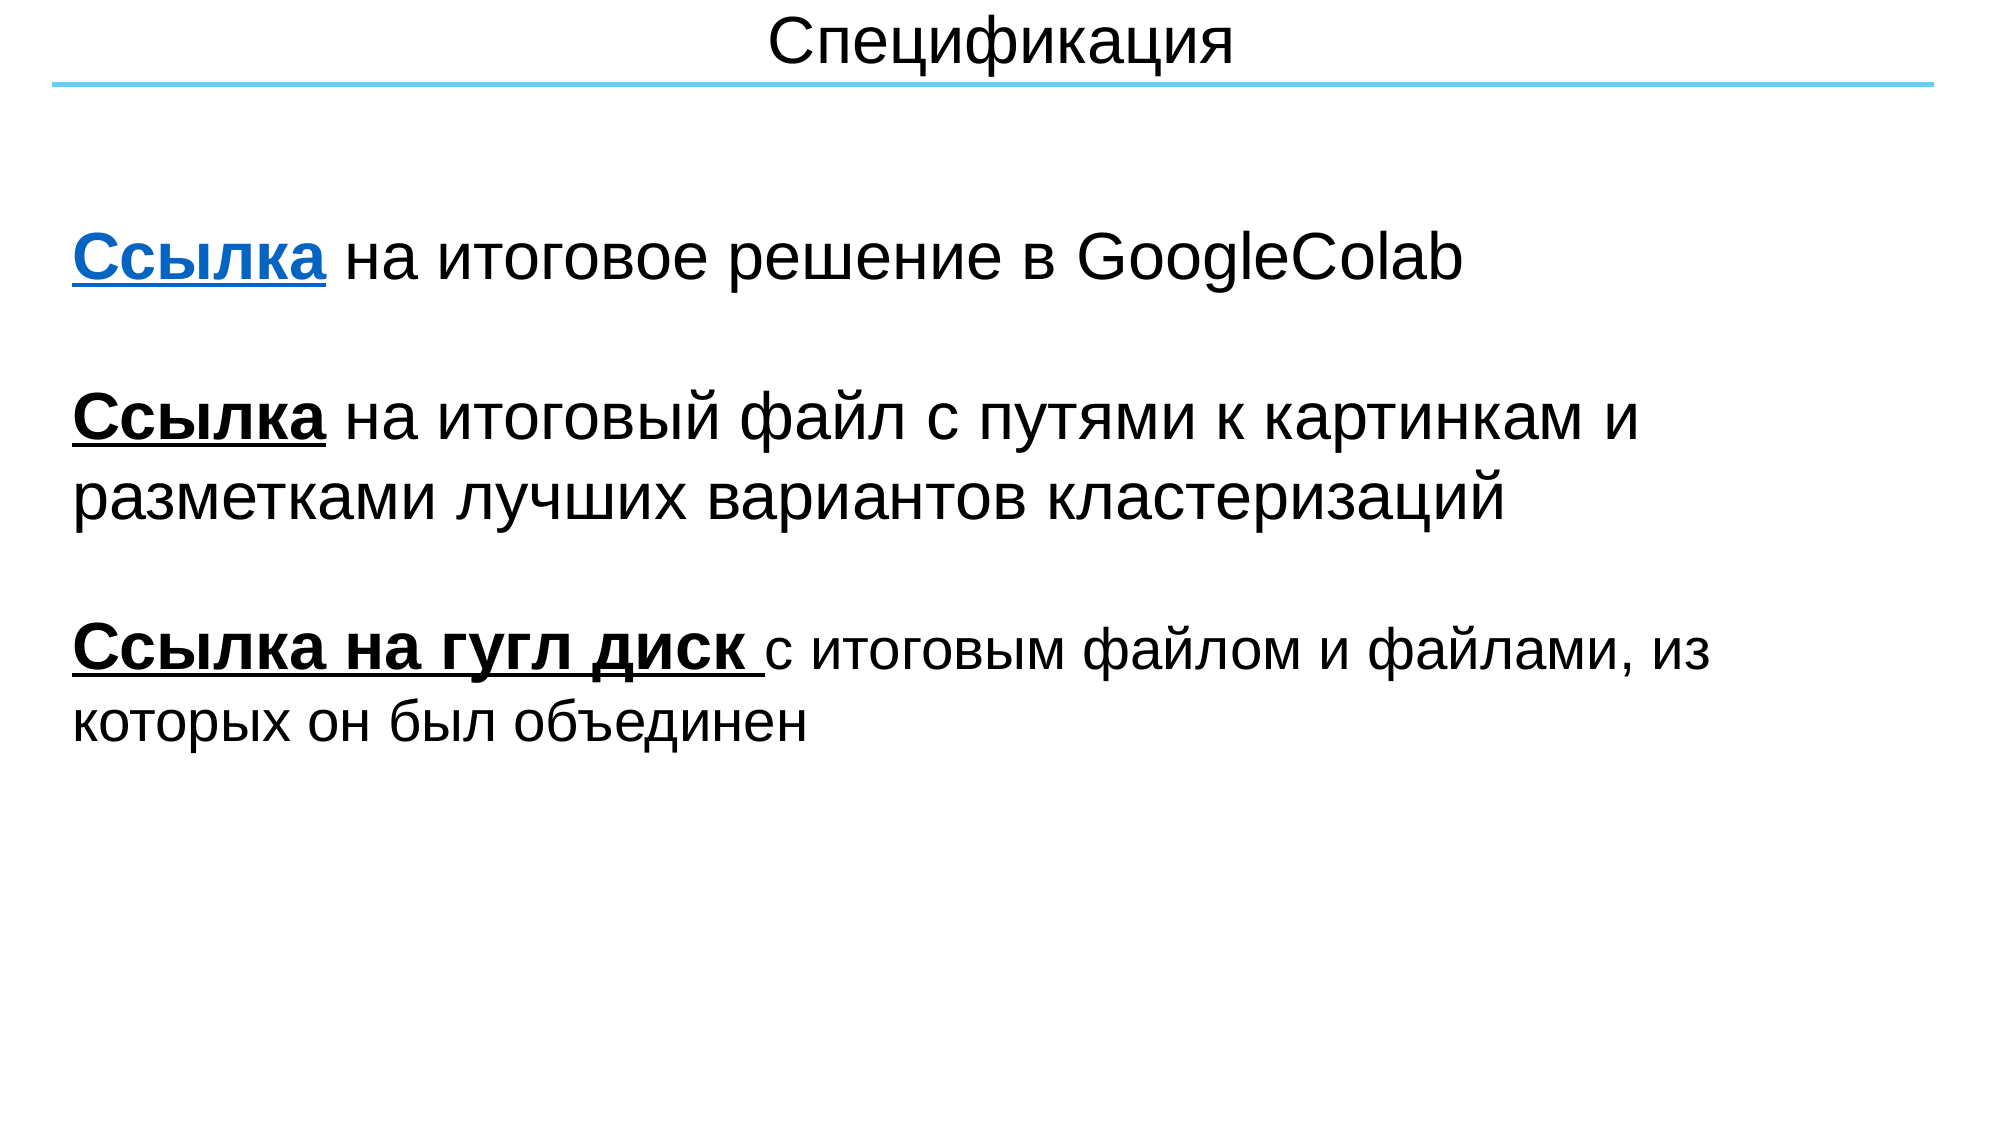

Спецификация
Ссылка на итоговое решение в GoogleColab

Ссылка на итоговый файл с путями к картинкам и разметками лучших вариантов кластеризаций

Ссылка на гугл диск с итоговым файлом и файлами, из которых он был объединен